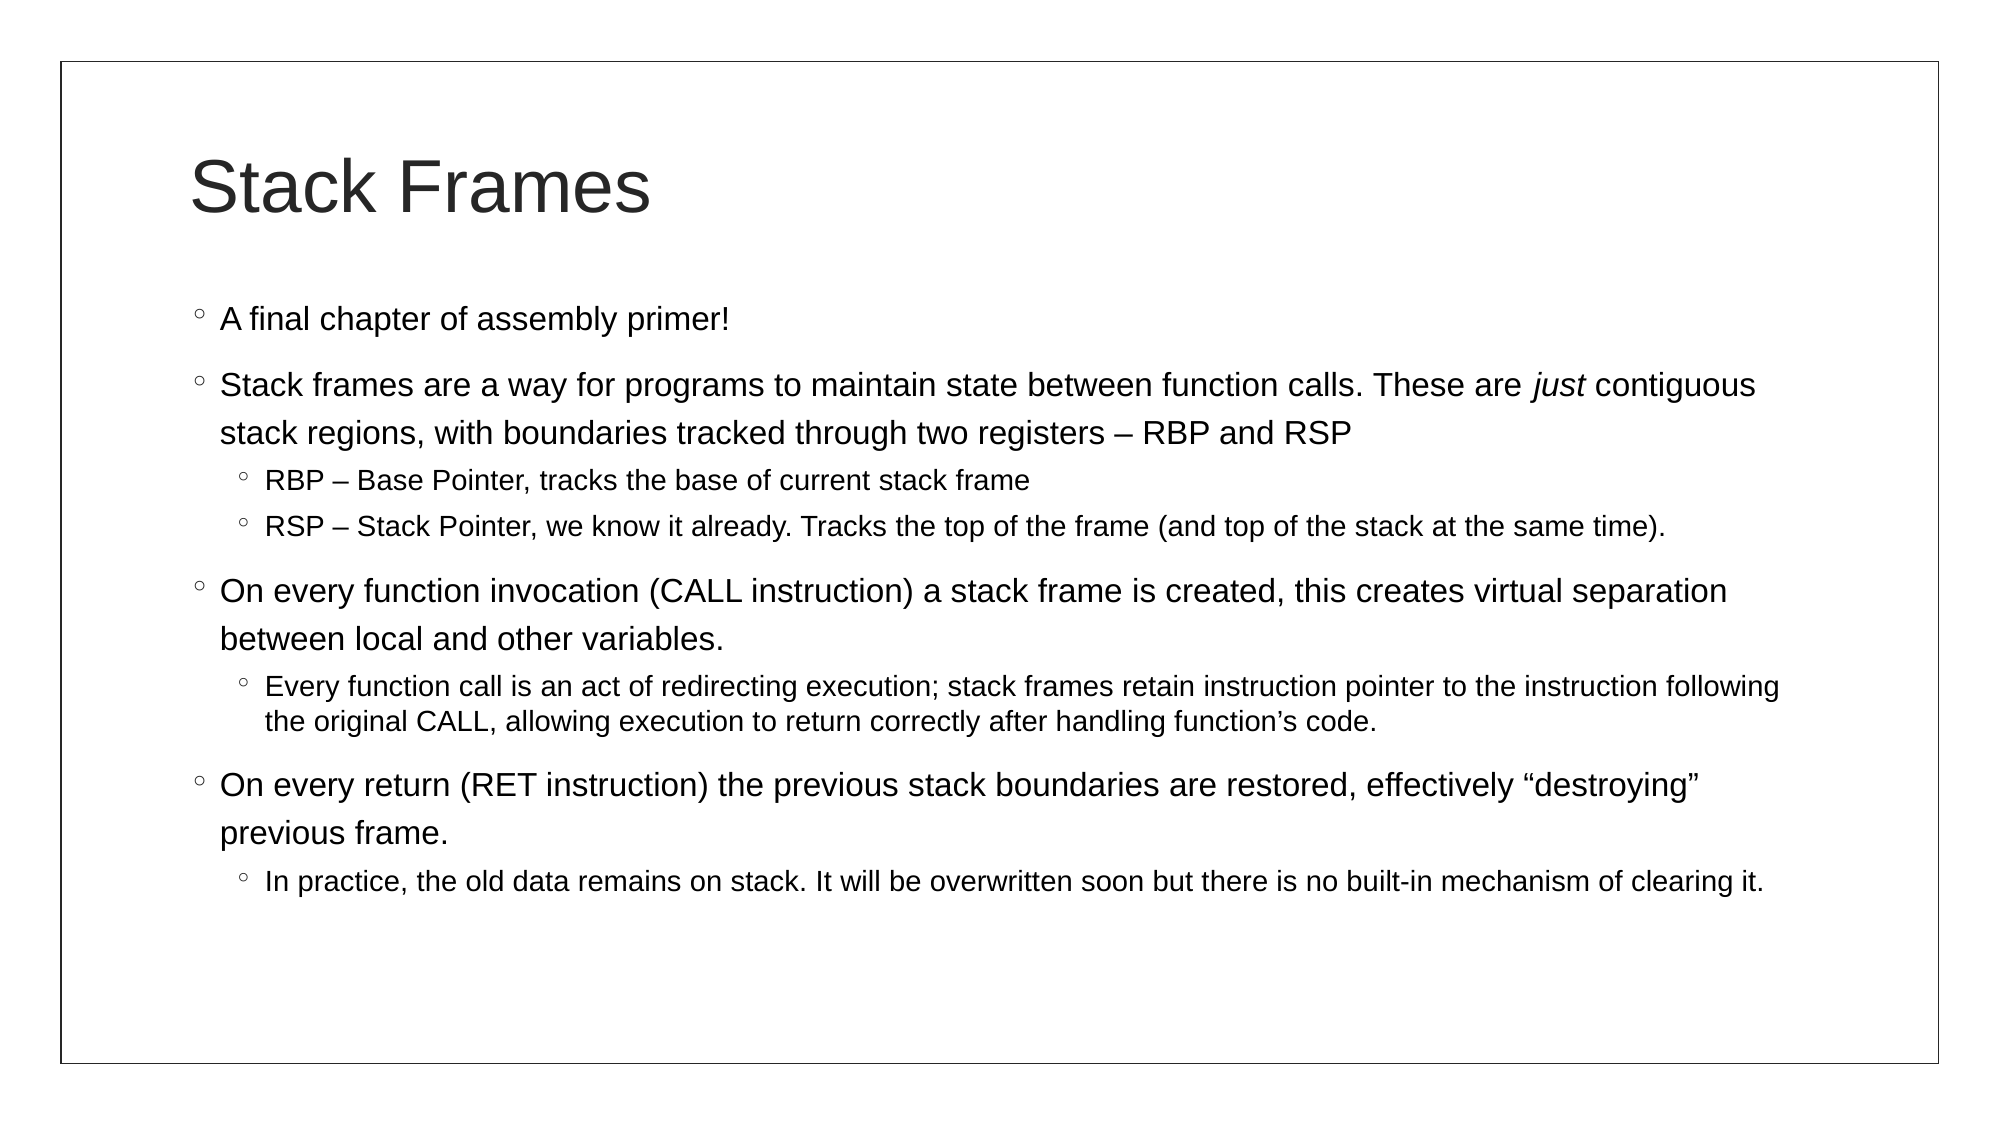

# Stack Frames
A final chapter of assembly primer!
Stack frames are a way for programs to maintain state between function calls. These are just contiguous stack regions, with boundaries tracked through two registers – RBP and RSP
RBP – Base Pointer, tracks the base of current stack frame
RSP – Stack Pointer, we know it already. Tracks the top of the frame (and top of the stack at the same time).
On every function invocation (CALL instruction) a stack frame is created, this creates virtual separation between local and other variables.
Every function call is an act of redirecting execution; stack frames retain instruction pointer to the instruction following the original CALL, allowing execution to return correctly after handling function’s code.
On every return (RET instruction) the previous stack boundaries are restored, effectively “destroying” previous frame.
In practice, the old data remains on stack. It will be overwritten soon but there is no built-in mechanism of clearing it.